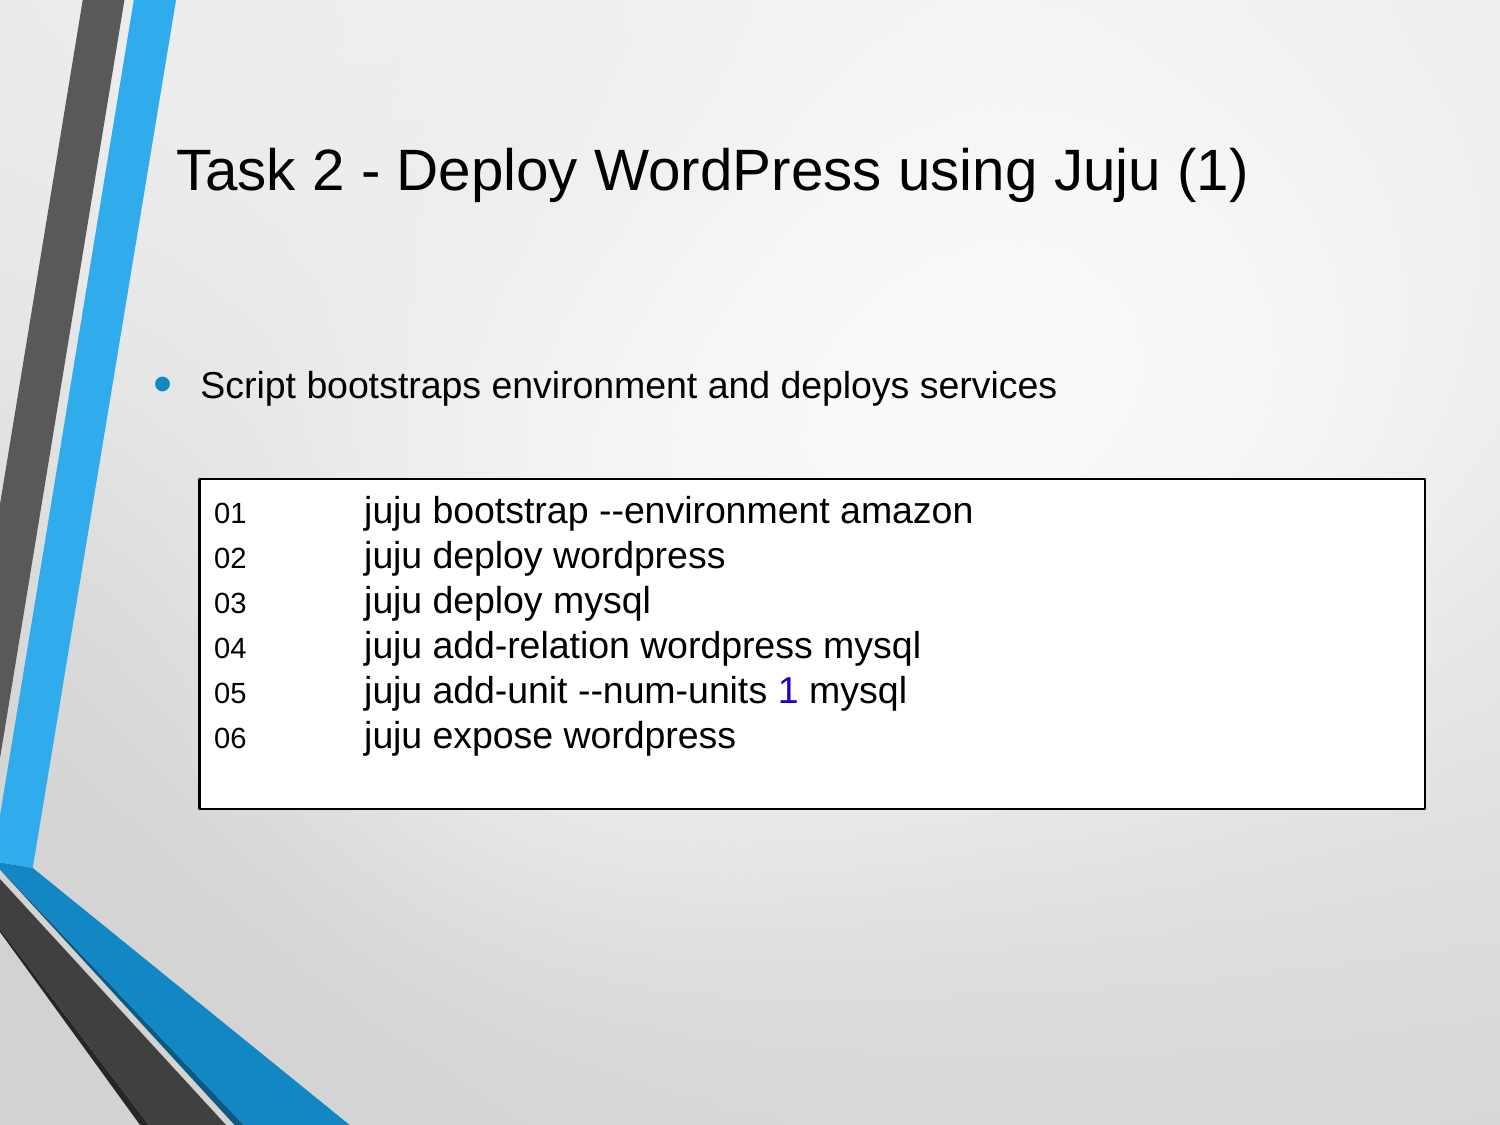

# Task 2 - Deploy WordPress using Juju (1)
Script bootstraps environment and deploys services

01	juju bootstrap --environment amazon
02	juju deploy wordpress
03	juju deploy mysql
04	juju add-relation wordpress mysql
05	juju add-unit --num-units 1 mysql
06	juju expose wordpress